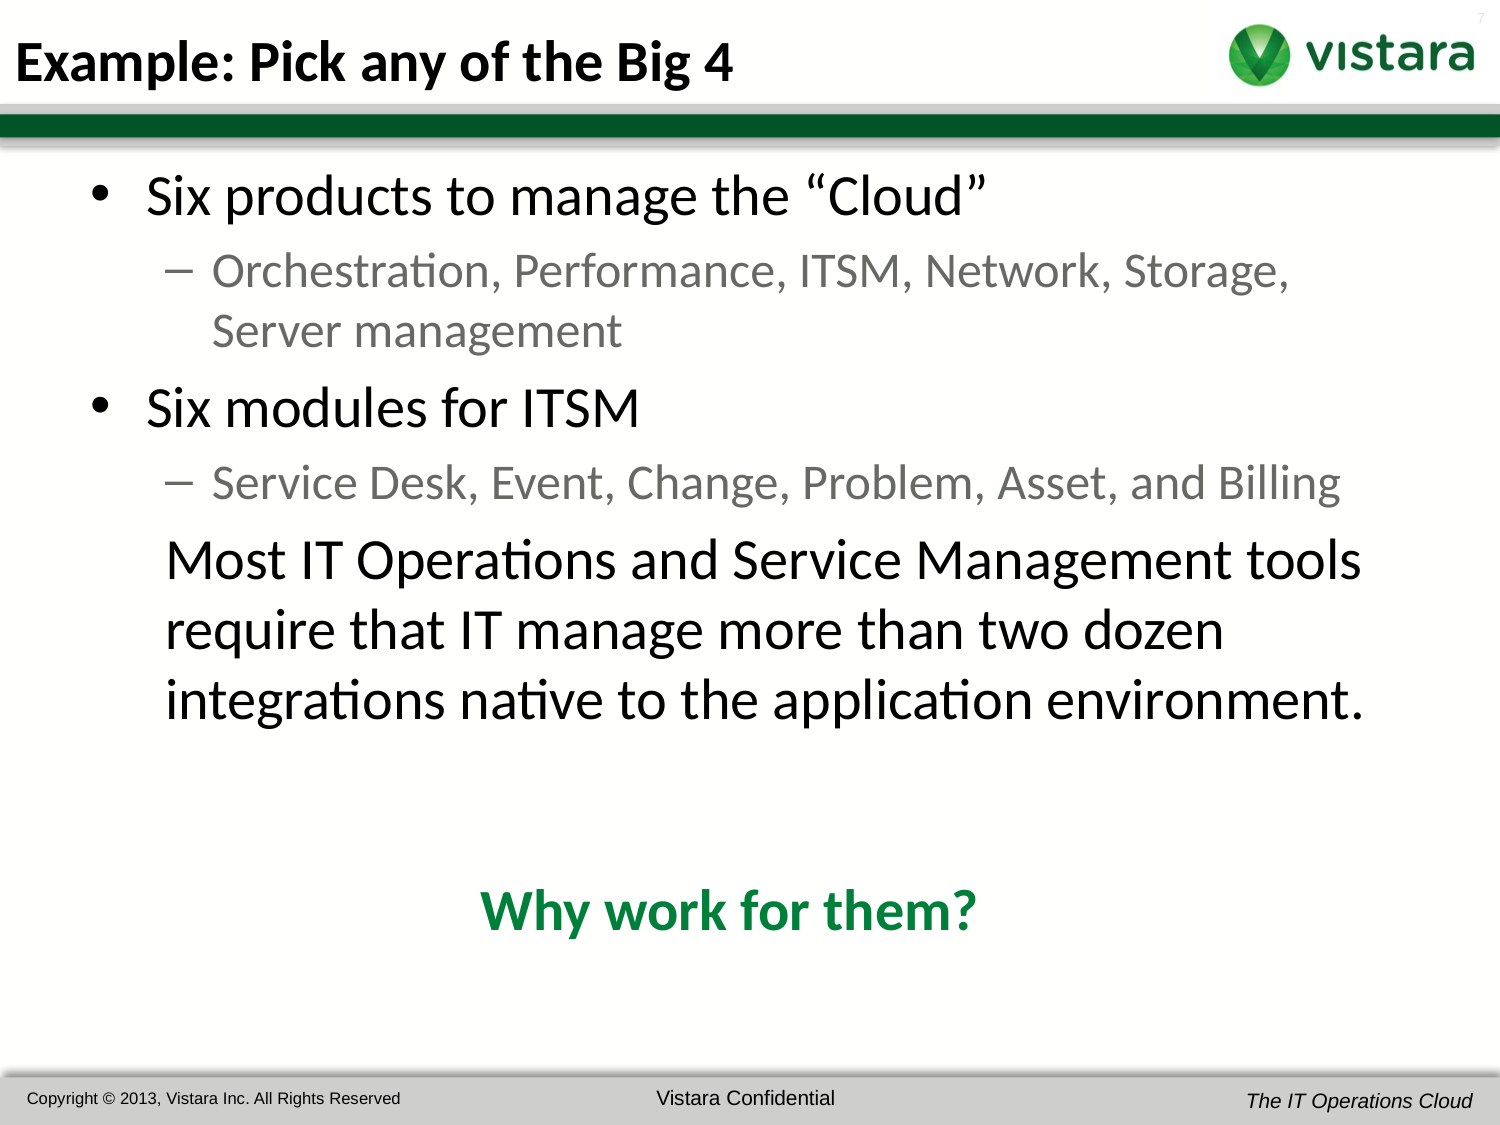

# Example: Pick any of the Big 4
Six products to manage the “Cloud”
Orchestration, Performance, ITSM, Network, Storage, Server management
Six modules for ITSM
Service Desk, Event, Change, Problem, Asset, and Billing
Most IT Operations and Service Management tools require that IT manage more than two dozen integrations native to the application environment.

Why work for them?